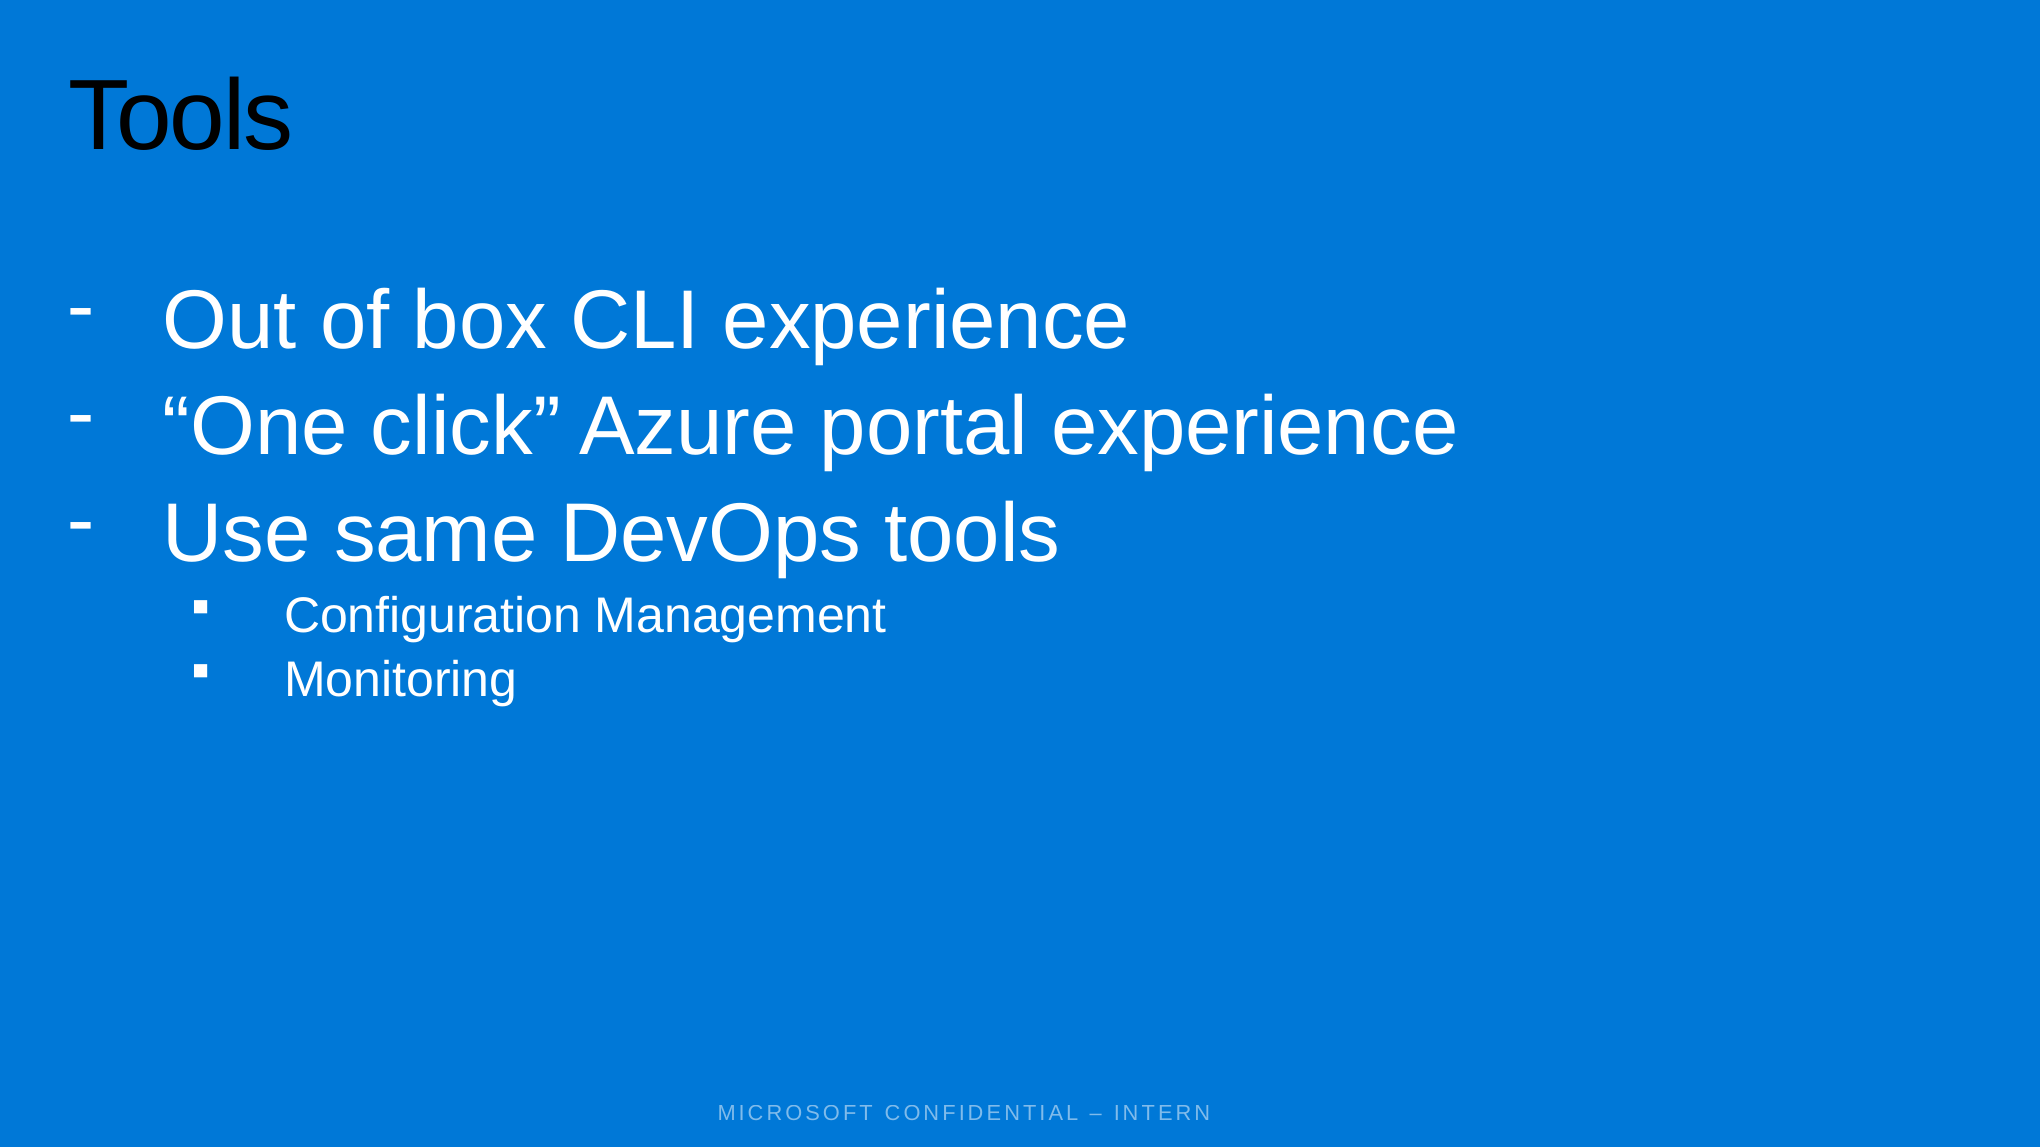

# Tools
Out of box CLI experience
“One click” Azure portal experience
Use same DevOps tools
Configuration Management
Monitoring